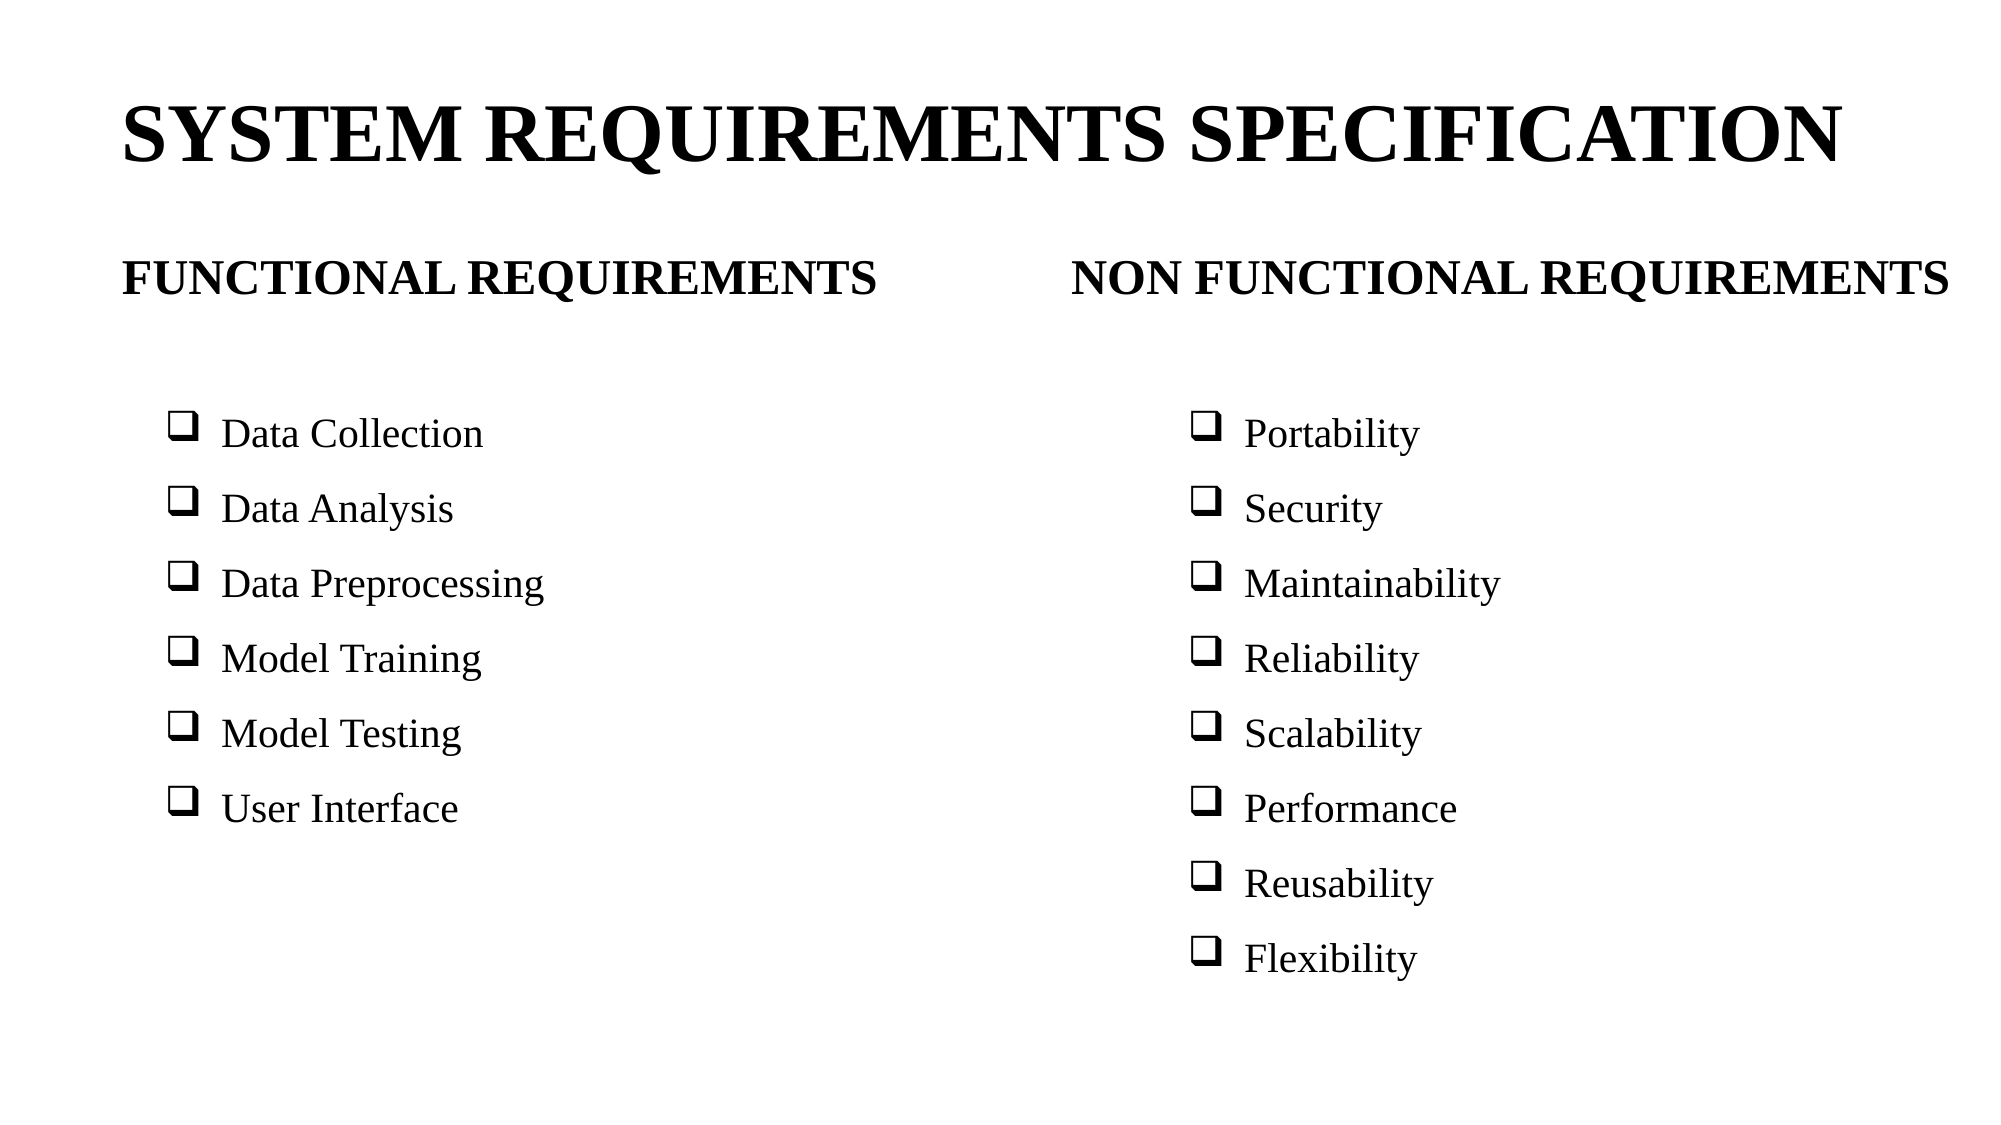

SYSTEM REQUIREMENTS SPECIFICATION
FUNCTIONAL REQUIREMENTS
NON FUNCTIONAL REQUIREMENTS
Data Collection
Data Analysis
Data Preprocessing
Model Training
Model Testing
User Interface
Portability
Security
Maintainability
Reliability
Scalability
Performance
Reusability
Flexibility